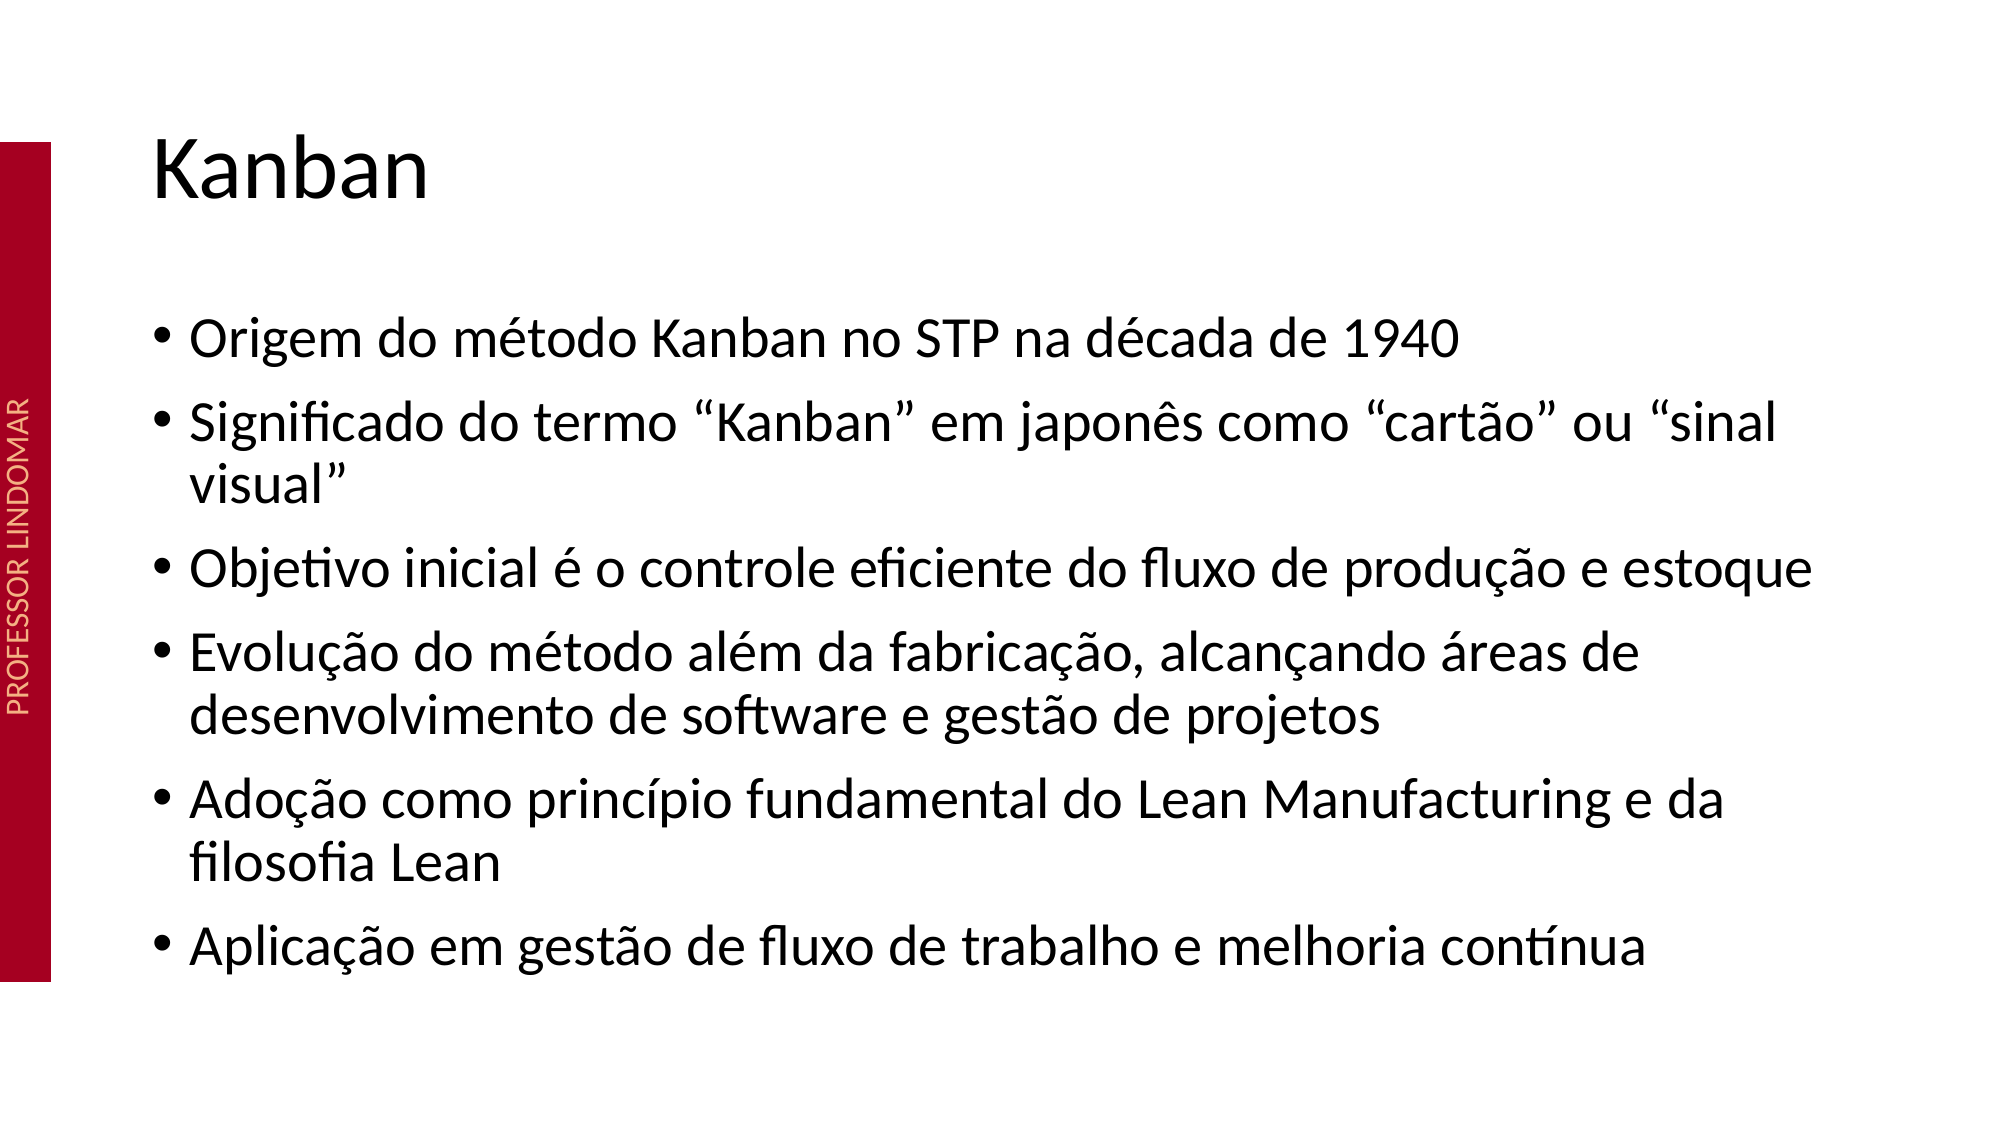

# Kanban
Origem do método Kanban no STP na década de 1940
Significado do termo “Kanban” em japonês como “cartão” ou “sinal visual”
Objetivo inicial é o controle eficiente do fluxo de produção e estoque
Evolução do método além da fabricação, alcançando áreas de desenvolvimento de software e gestão de projetos
Adoção como princípio fundamental do Lean Manufacturing e da filosofia Lean
Aplicação em gestão de fluxo de trabalho e melhoria contínua